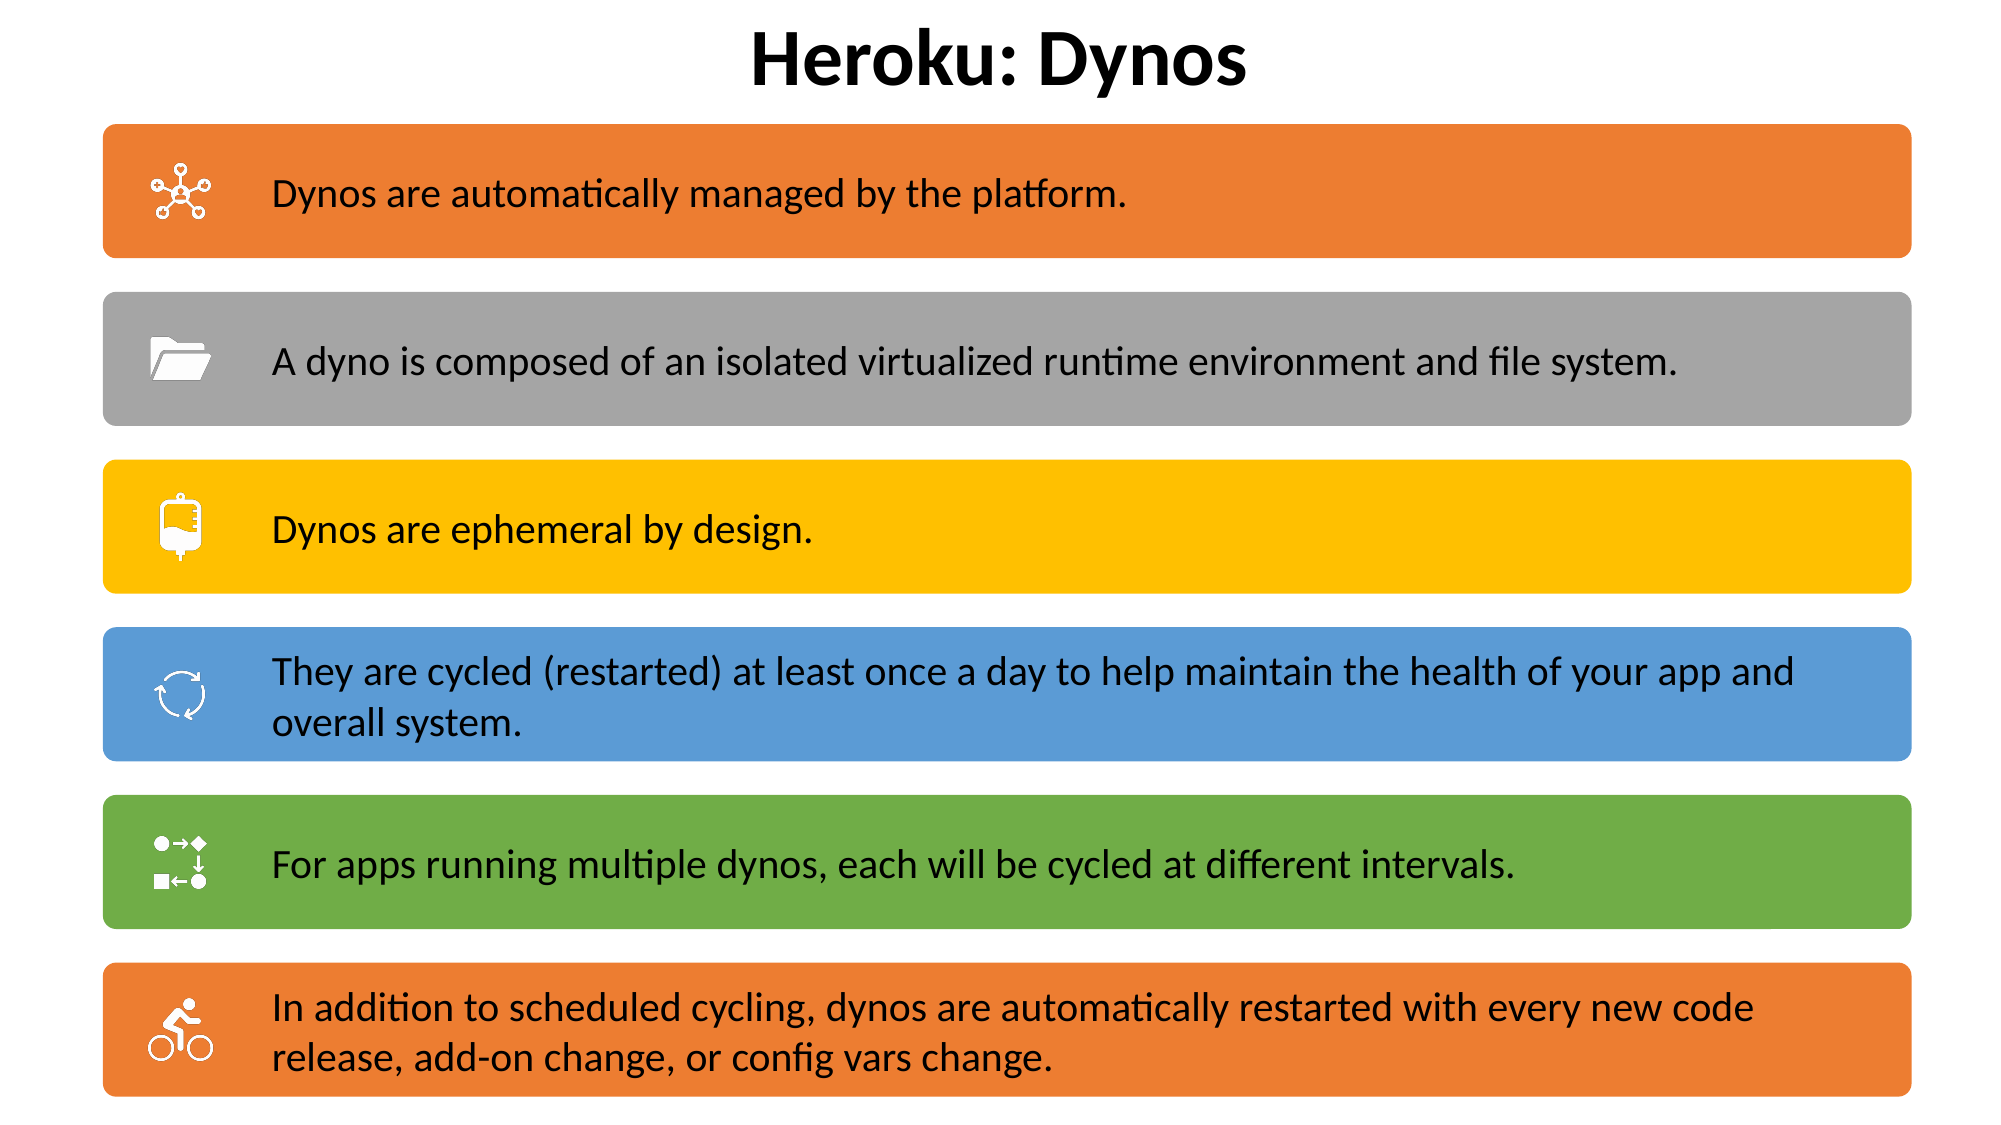

# Heroku: Dynos
Dynos are automatically managed by the platform.
A dyno is composed of an isolated virtualized runtime environment and file system.
Dynos are ephemeral by design.
They are cycled (restarted) at least once a day to help maintain the health of your app and overall system.
For apps running multiple dynos, each will be cycled at different intervals.
In addition to scheduled cycling, dynos are automatically restarted with every new code release, add-on change, or config vars change.